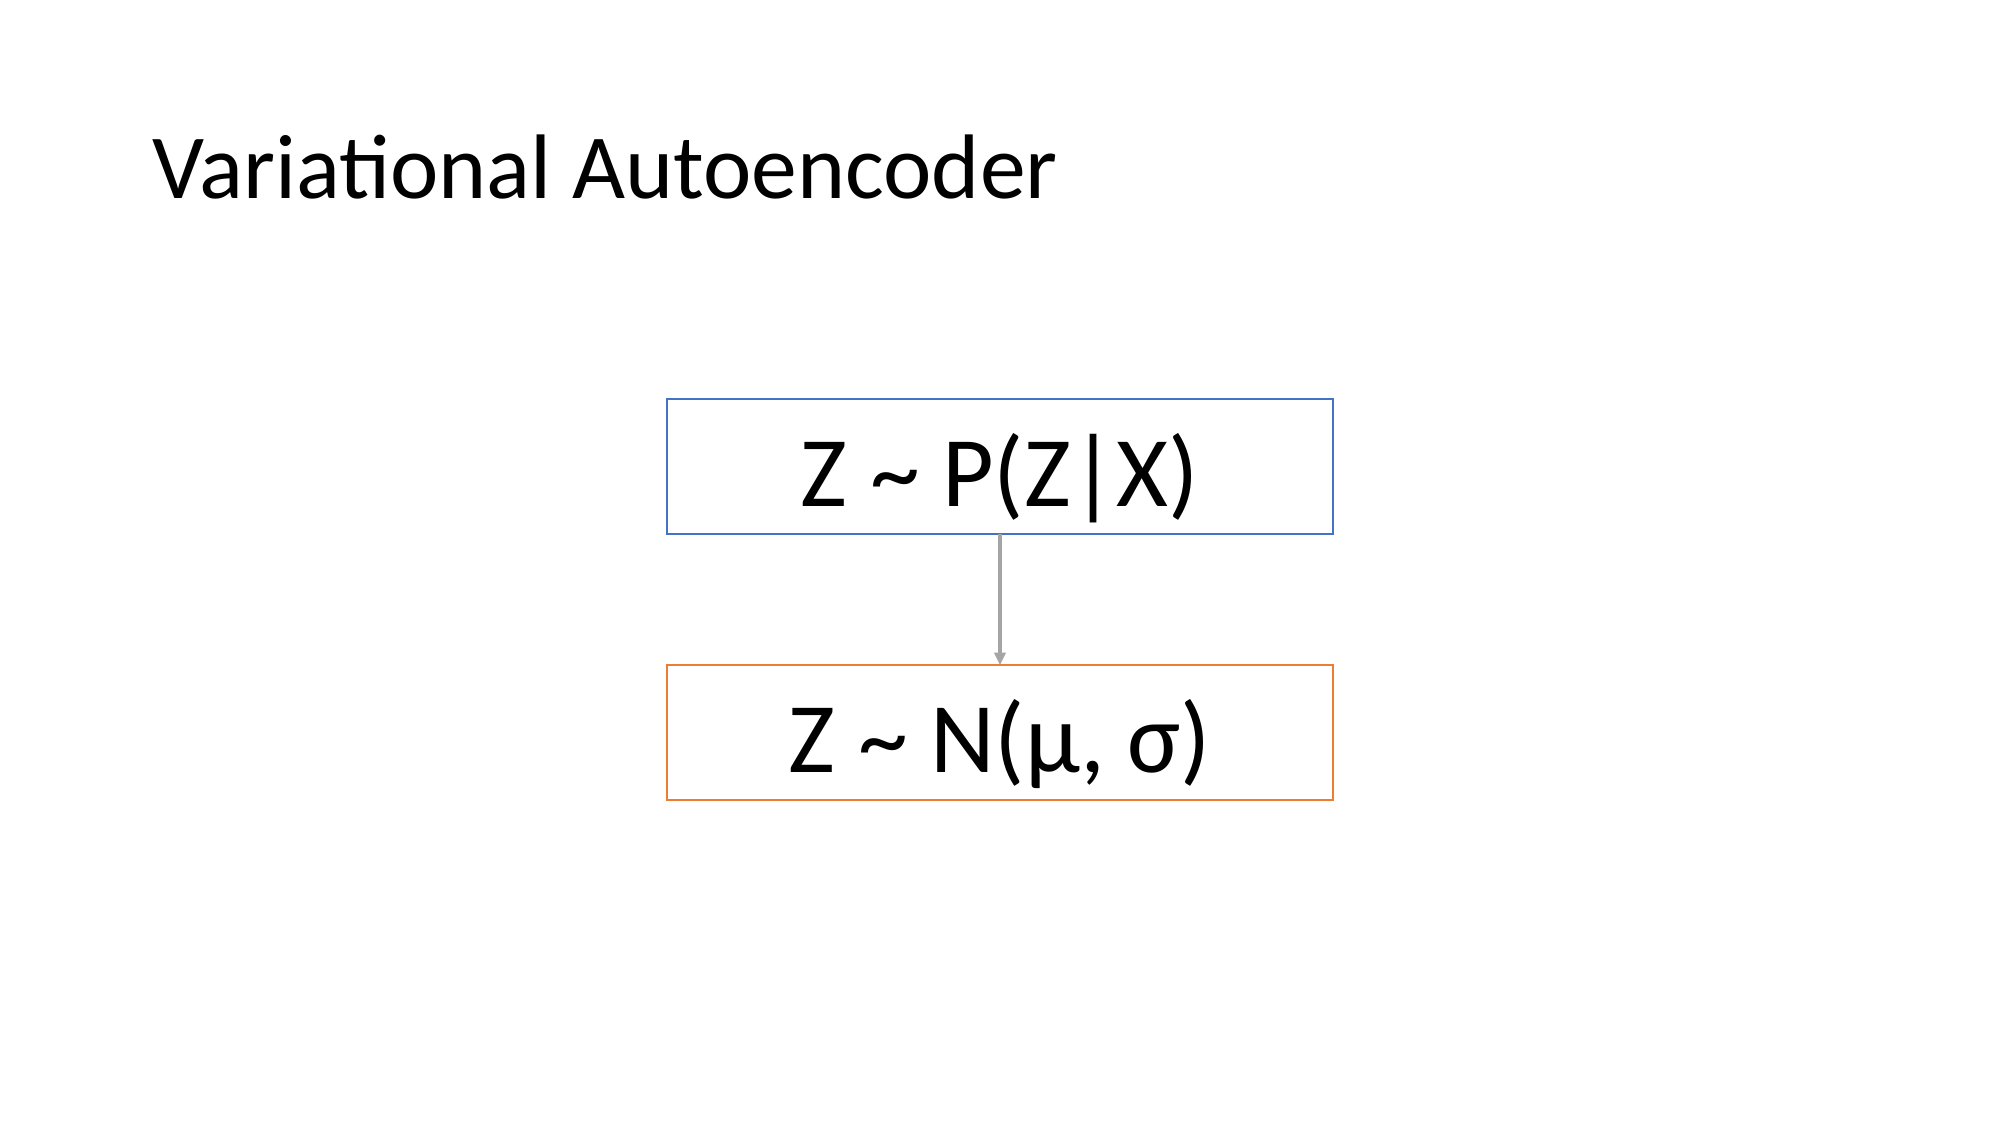

# Variational Autoencoder
Z ~ P(Z|X)
Z ~ N(μ, σ)